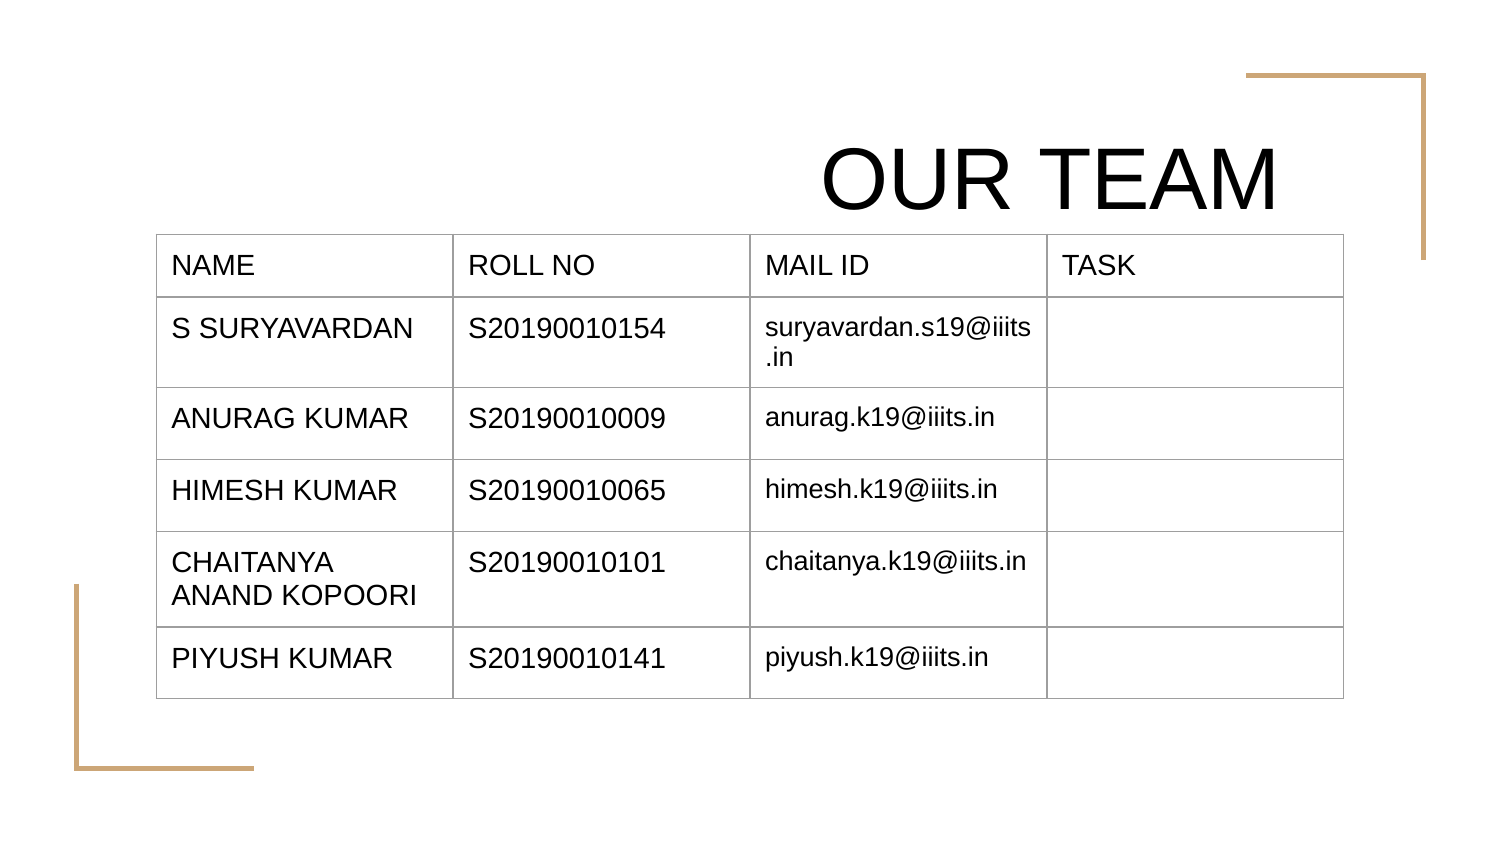

# OUR TEAM

| NAME | ROLL NO | MAIL ID | TASK |
| --- | --- | --- | --- |
| S SURYAVARDAN | S20190010154 | suryavardan.s19@iiits.in |  |
| ANURAG KUMAR | S20190010009 | anurag.k19@iiits.in |  |
| HIMESH KUMAR | S20190010065 | himesh.k19@iiits.in |  |
| CHAITANYA ANAND KOPOORI | S20190010101 | chaitanya.k19@iiits.in |  |
| PIYUSH KUMAR | S20190010141 | piyush.k19@iiits.in |  |